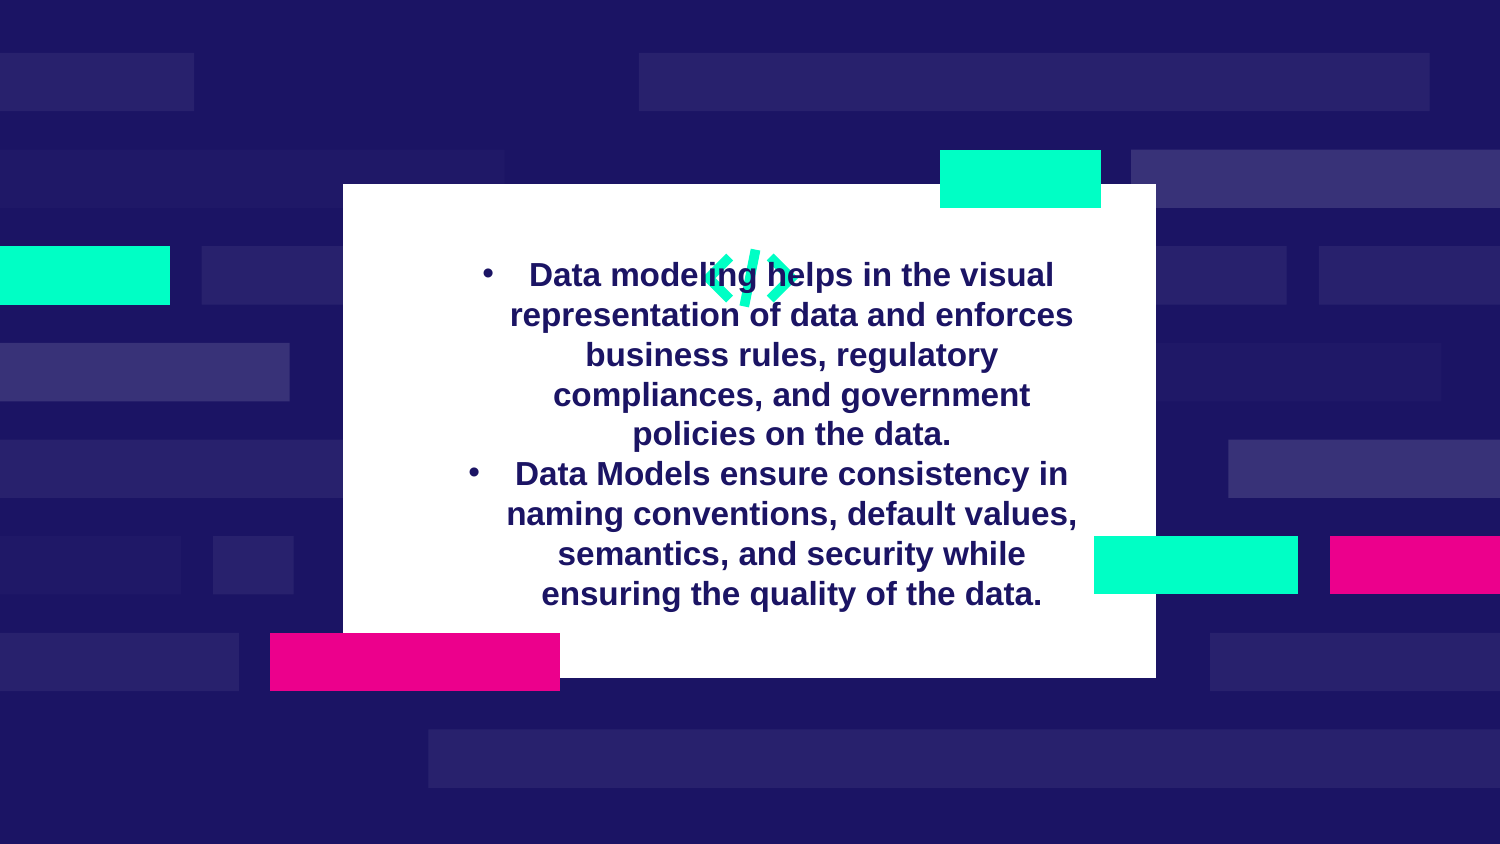

Data modeling helps in the visual representation of data and enforces business rules, regulatory compliances, and government policies on the data.
Data Models ensure consistency in naming conventions, default values, semantics, and security while ensuring the quality of the data.